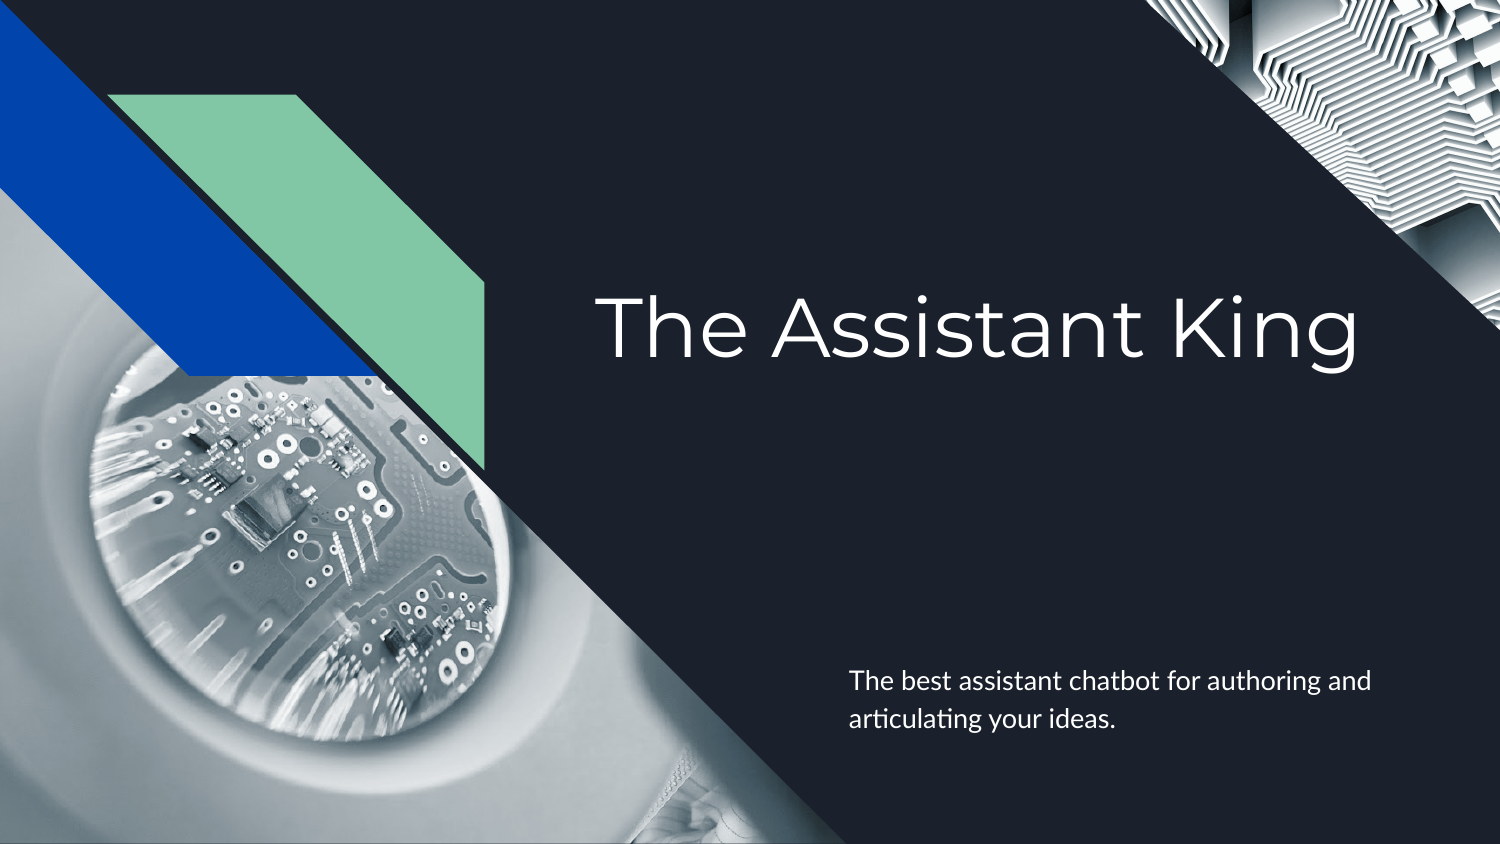

# The Assistant King
The best assistant chatbot for authoring and articulating your ideas.